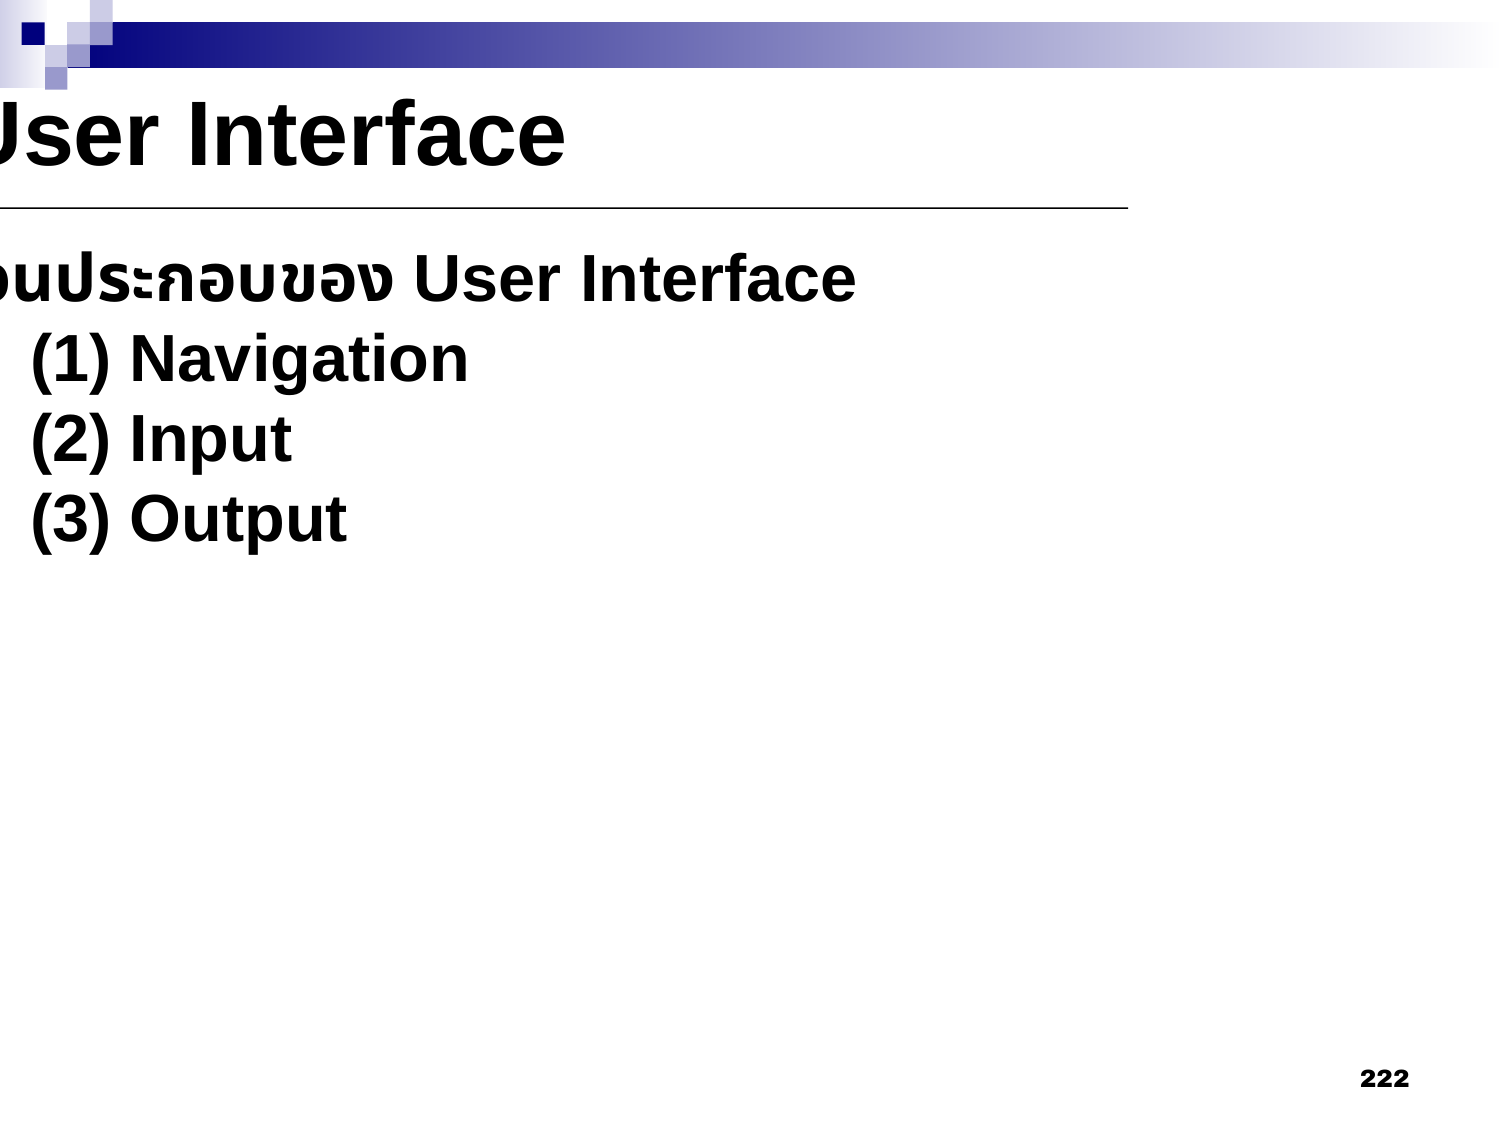

User Interface

ส่วนประกอบของ User Interface
     (1) Navigation
     (2) Input
     (3) Output
222